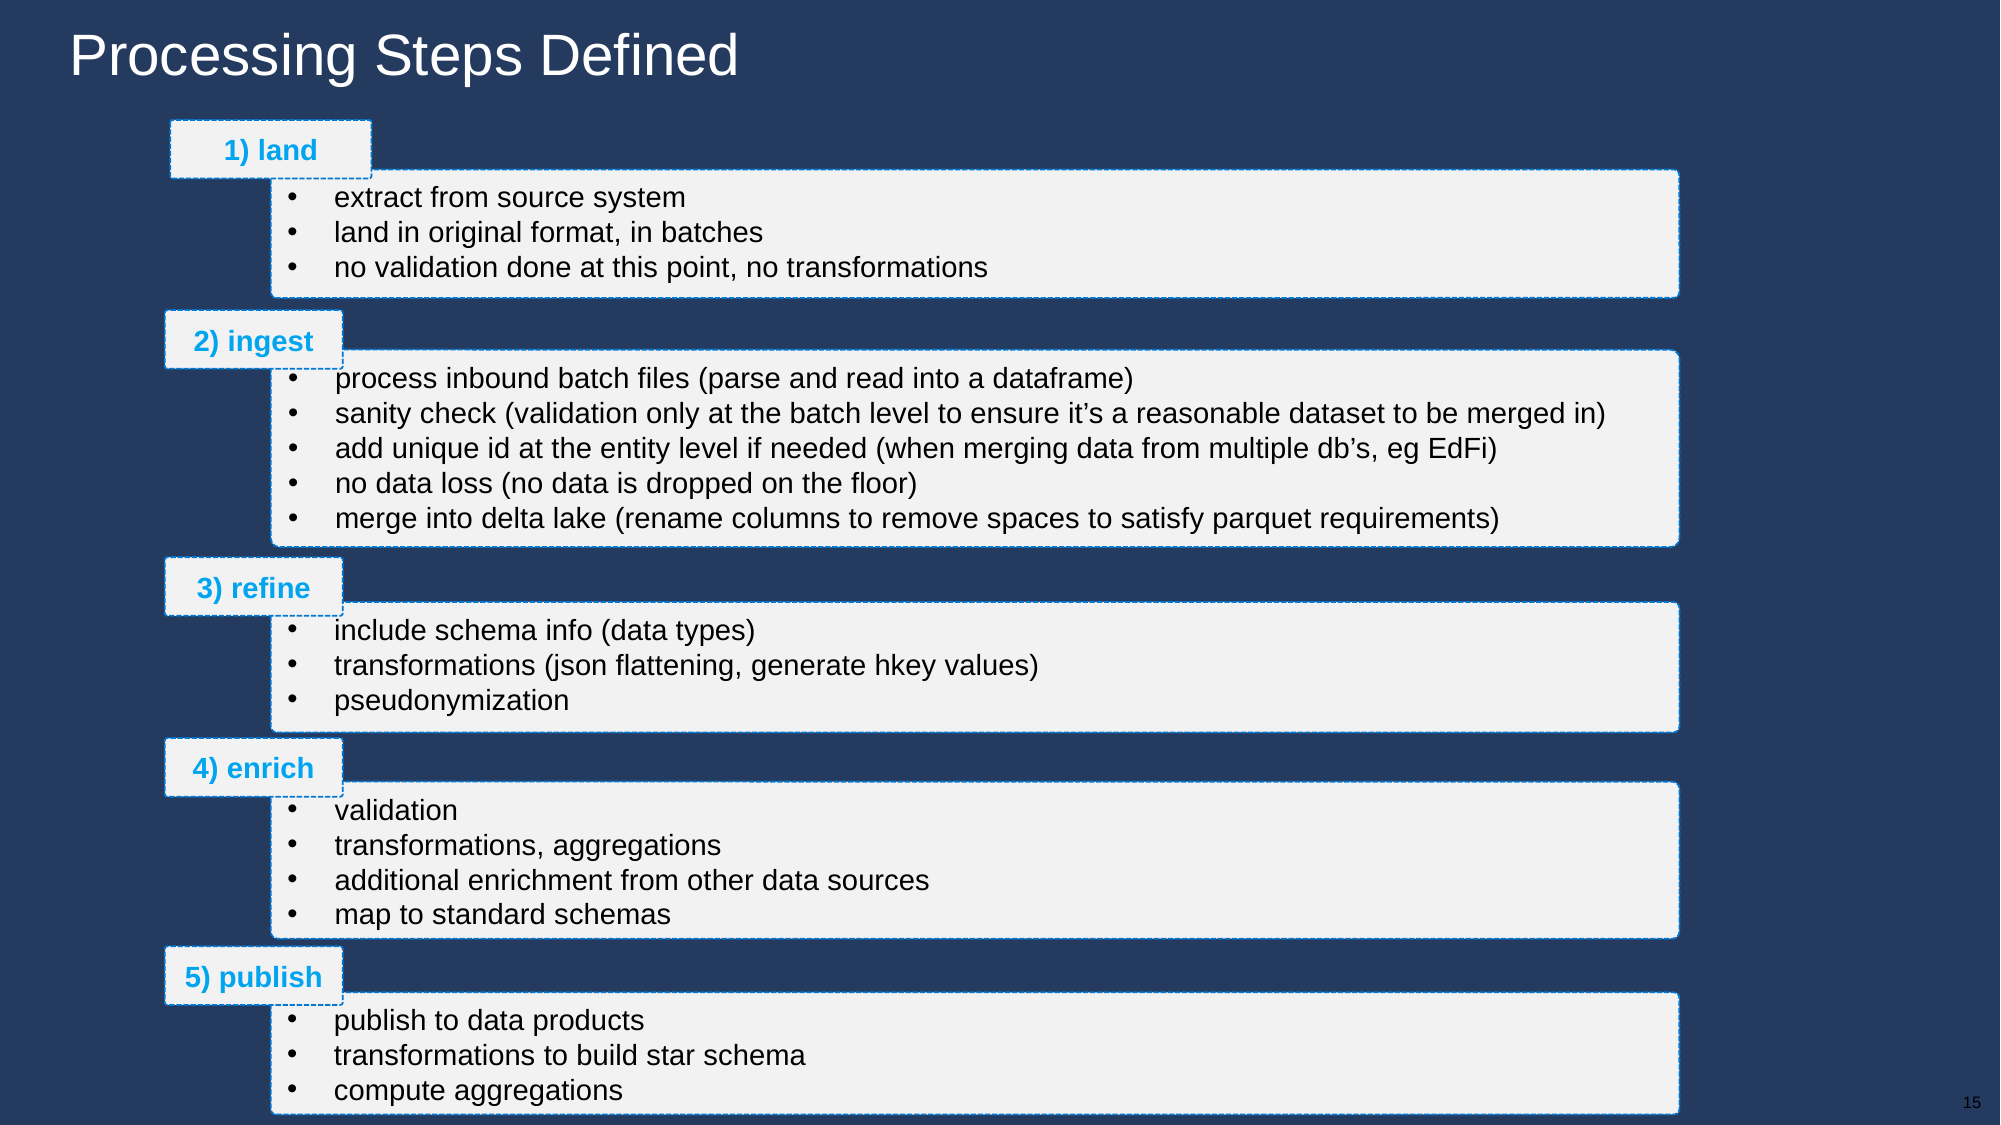

Processing Steps Defined
1) land
extract from source system
land in original format, in batches
no validation done at this point, no transformations
2) ingest
process inbound batch files (parse and read into a dataframe)
sanity check (validation only at the batch level to ensure it’s a reasonable dataset to be merged in)
add unique id at the entity level if needed (when merging data from multiple db’s, eg EdFi)
no data loss (no data is dropped on the floor)
merge into delta lake (rename columns to remove spaces to satisfy parquet requirements)
3) refine
include schema info (data types)
transformations (json flattening, generate hkey values)
pseudonymization
4) enrich
validation
transformations, aggregations
additional enrichment from other data sources
map to standard schemas

5) publish
publish to data products
transformations to build star schema
compute aggregations